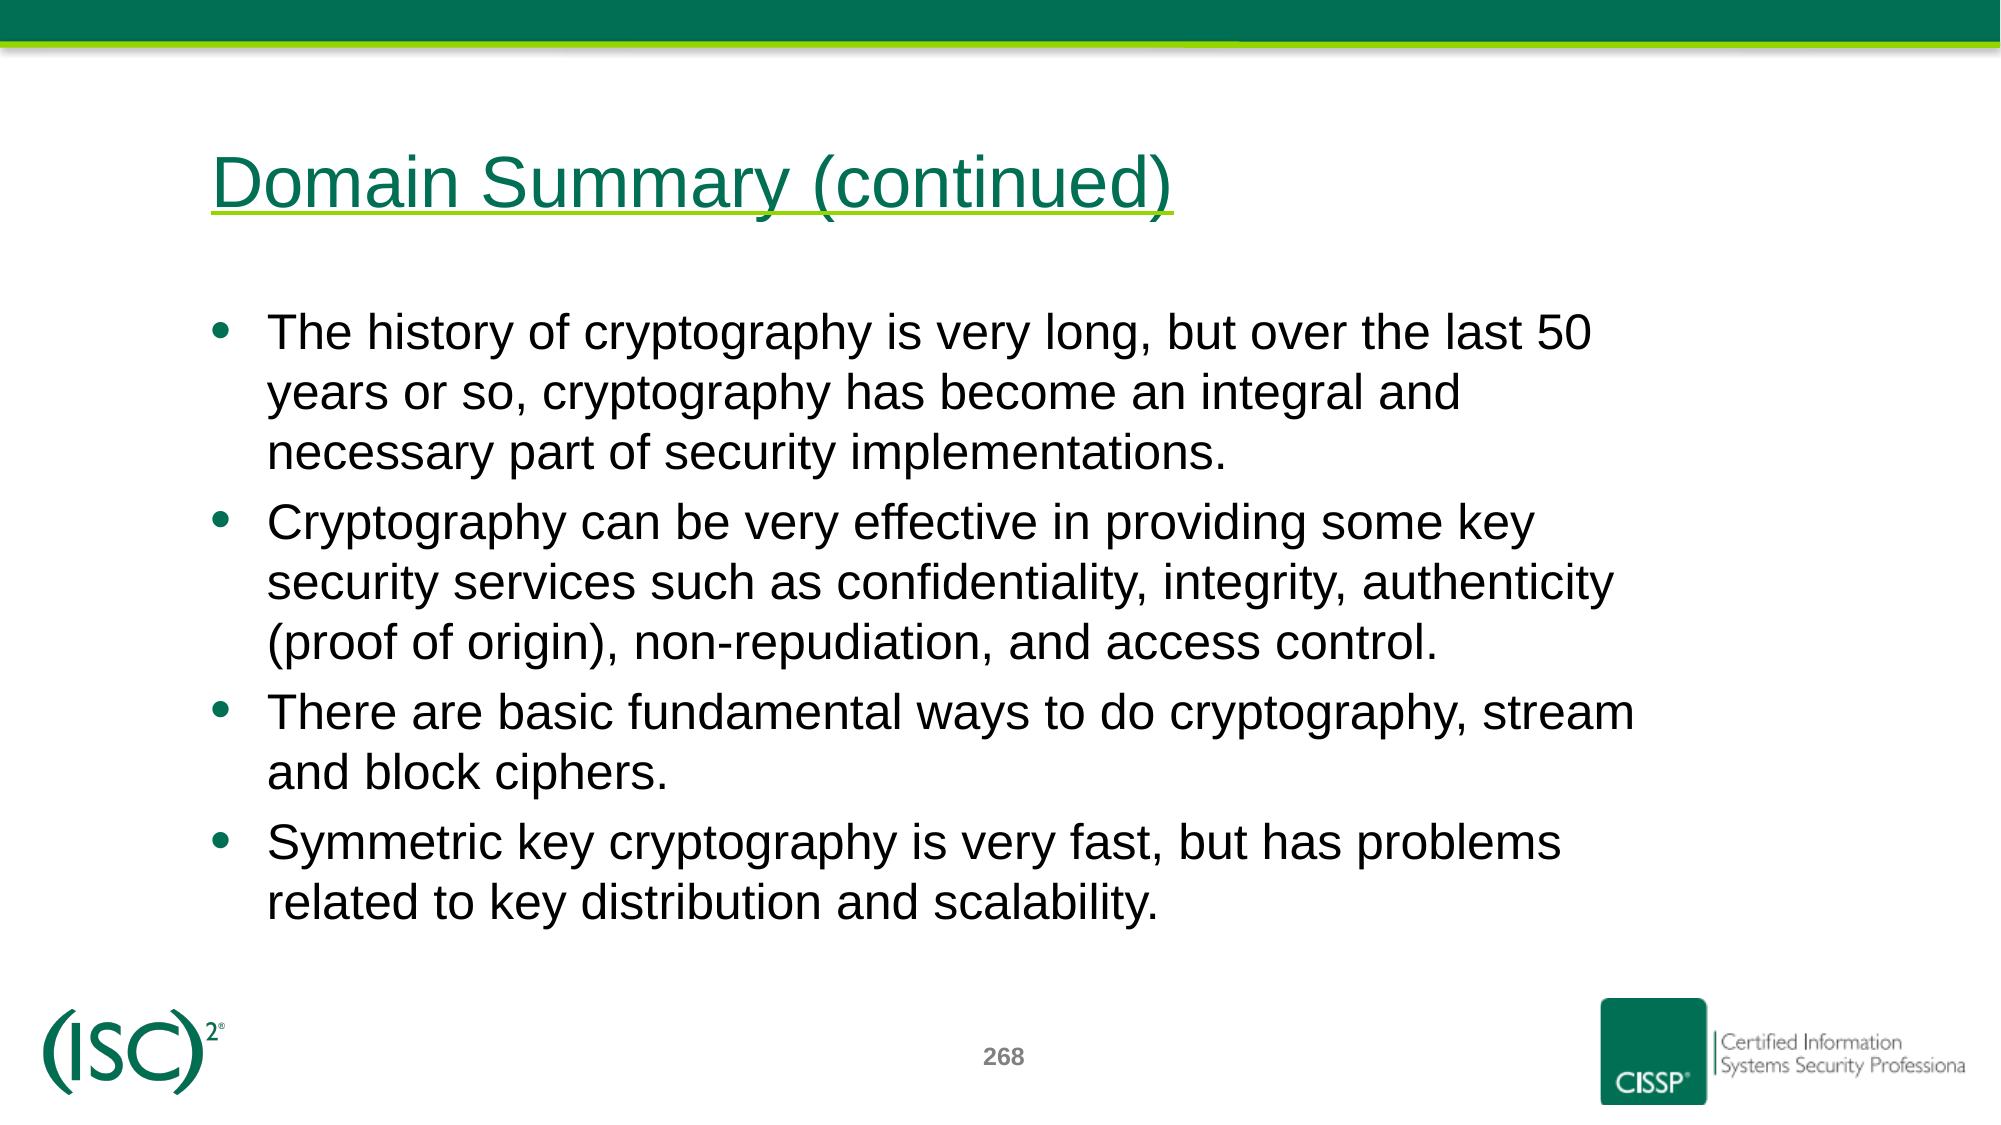

# Domain Summary (continued)
The history of cryptography is very long, but over the last 50 years or so, cryptography has become an integral and necessary part of security implementations.
Cryptography can be very effective in providing some key security services such as confidentiality, integrity, authenticity (proof of origin), non-repudiation, and access control.
There are basic fundamental ways to do cryptography, stream and block ciphers.
Symmetric key cryptography is very fast, but has problems related to key distribution and scalability.